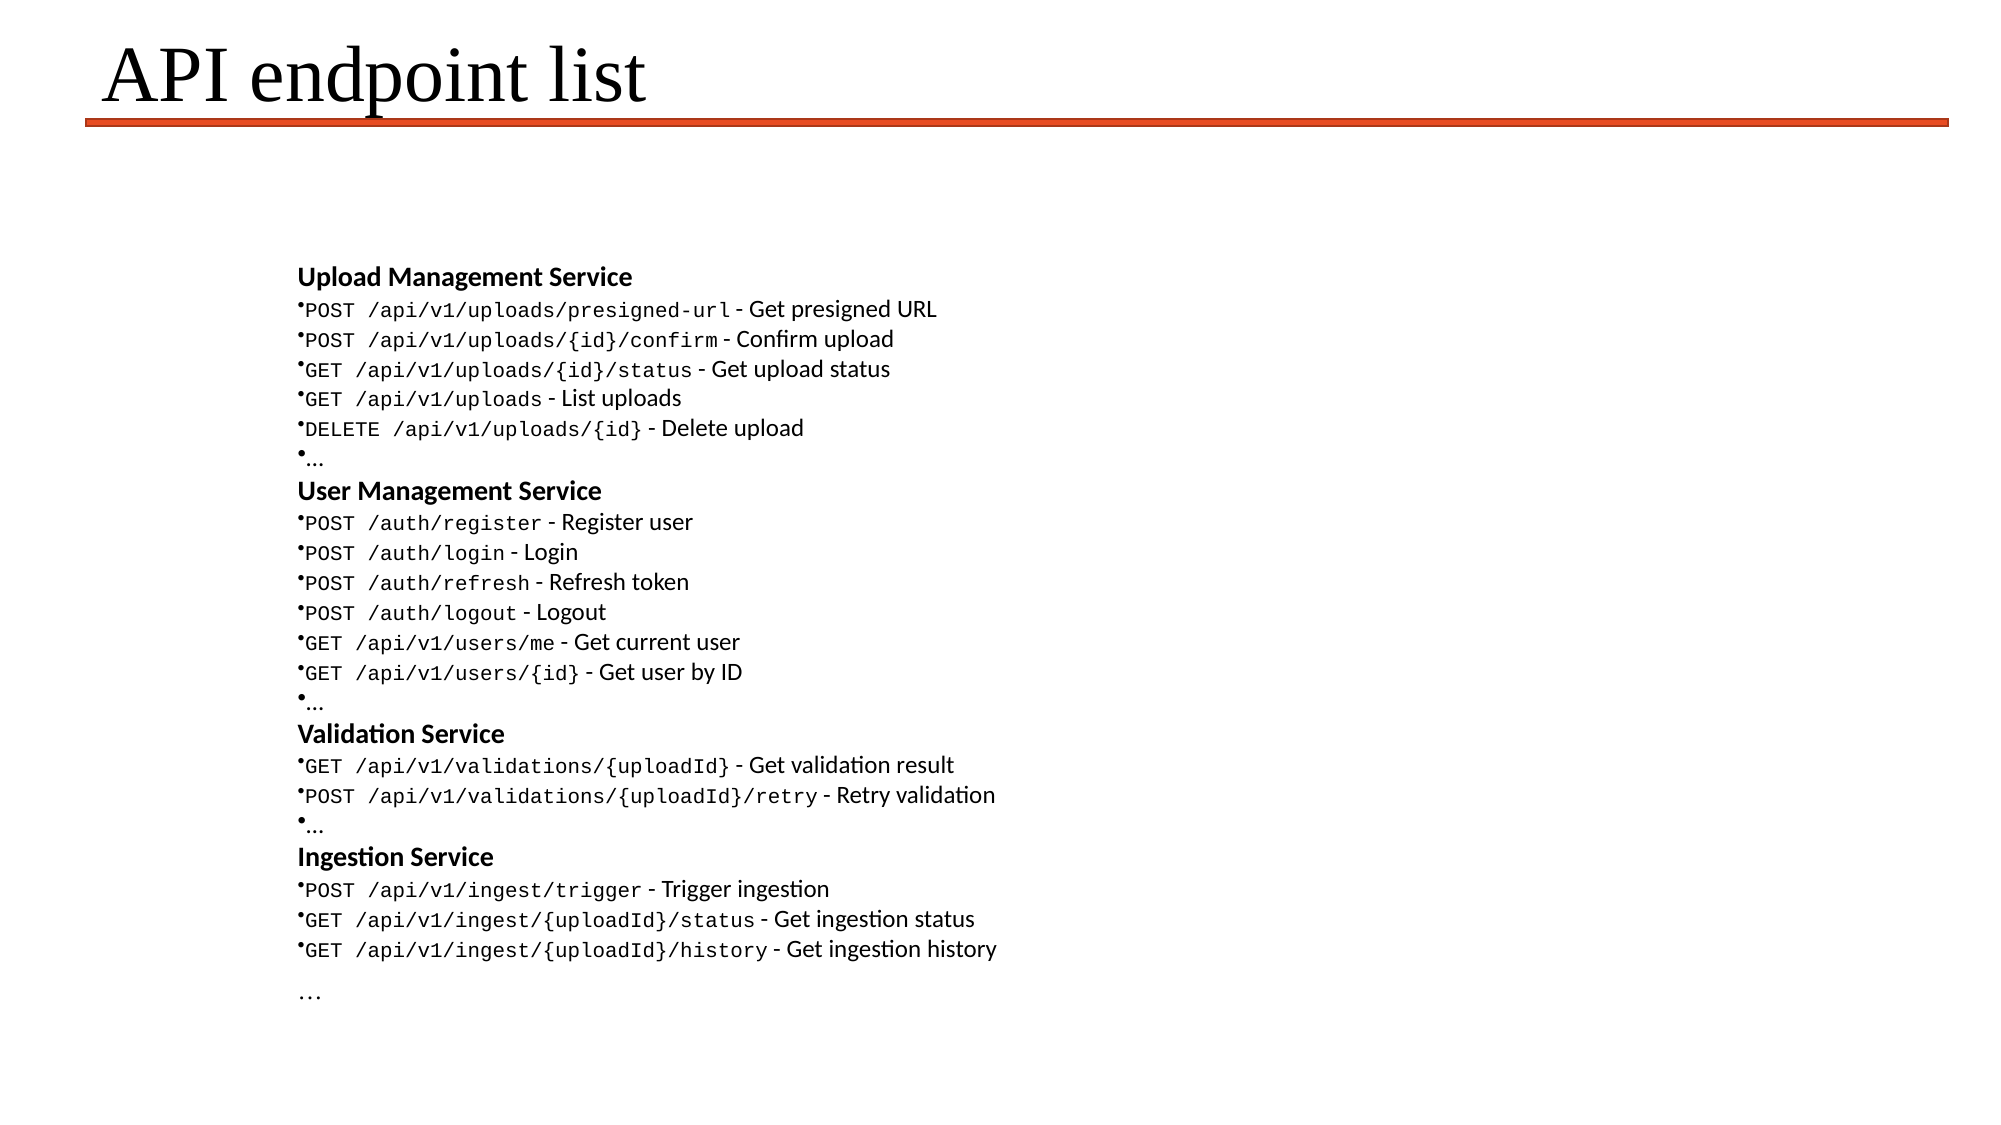

# API endpoint list

Upload Management Service
POST /api/v1/uploads/presigned-url - Get presigned URL
POST /api/v1/uploads/{id}/confirm - Confirm upload
GET /api/v1/uploads/{id}/status - Get upload status
GET /api/v1/uploads - List uploads
DELETE /api/v1/uploads/{id} - Delete upload
…
User Management Service
POST /auth/register - Register user
POST /auth/login - Login
POST /auth/refresh - Refresh token
POST /auth/logout - Logout
GET /api/v1/users/me - Get current user
GET /api/v1/users/{id} - Get user by ID
…
Validation Service
GET /api/v1/validations/{uploadId} - Get validation result
POST /api/v1/validations/{uploadId}/retry - Retry validation
…
Ingestion Service
POST /api/v1/ingest/trigger - Trigger ingestion
GET /api/v1/ingest/{uploadId}/status - Get ingestion status
GET /api/v1/ingest/{uploadId}/history - Get ingestion history
…